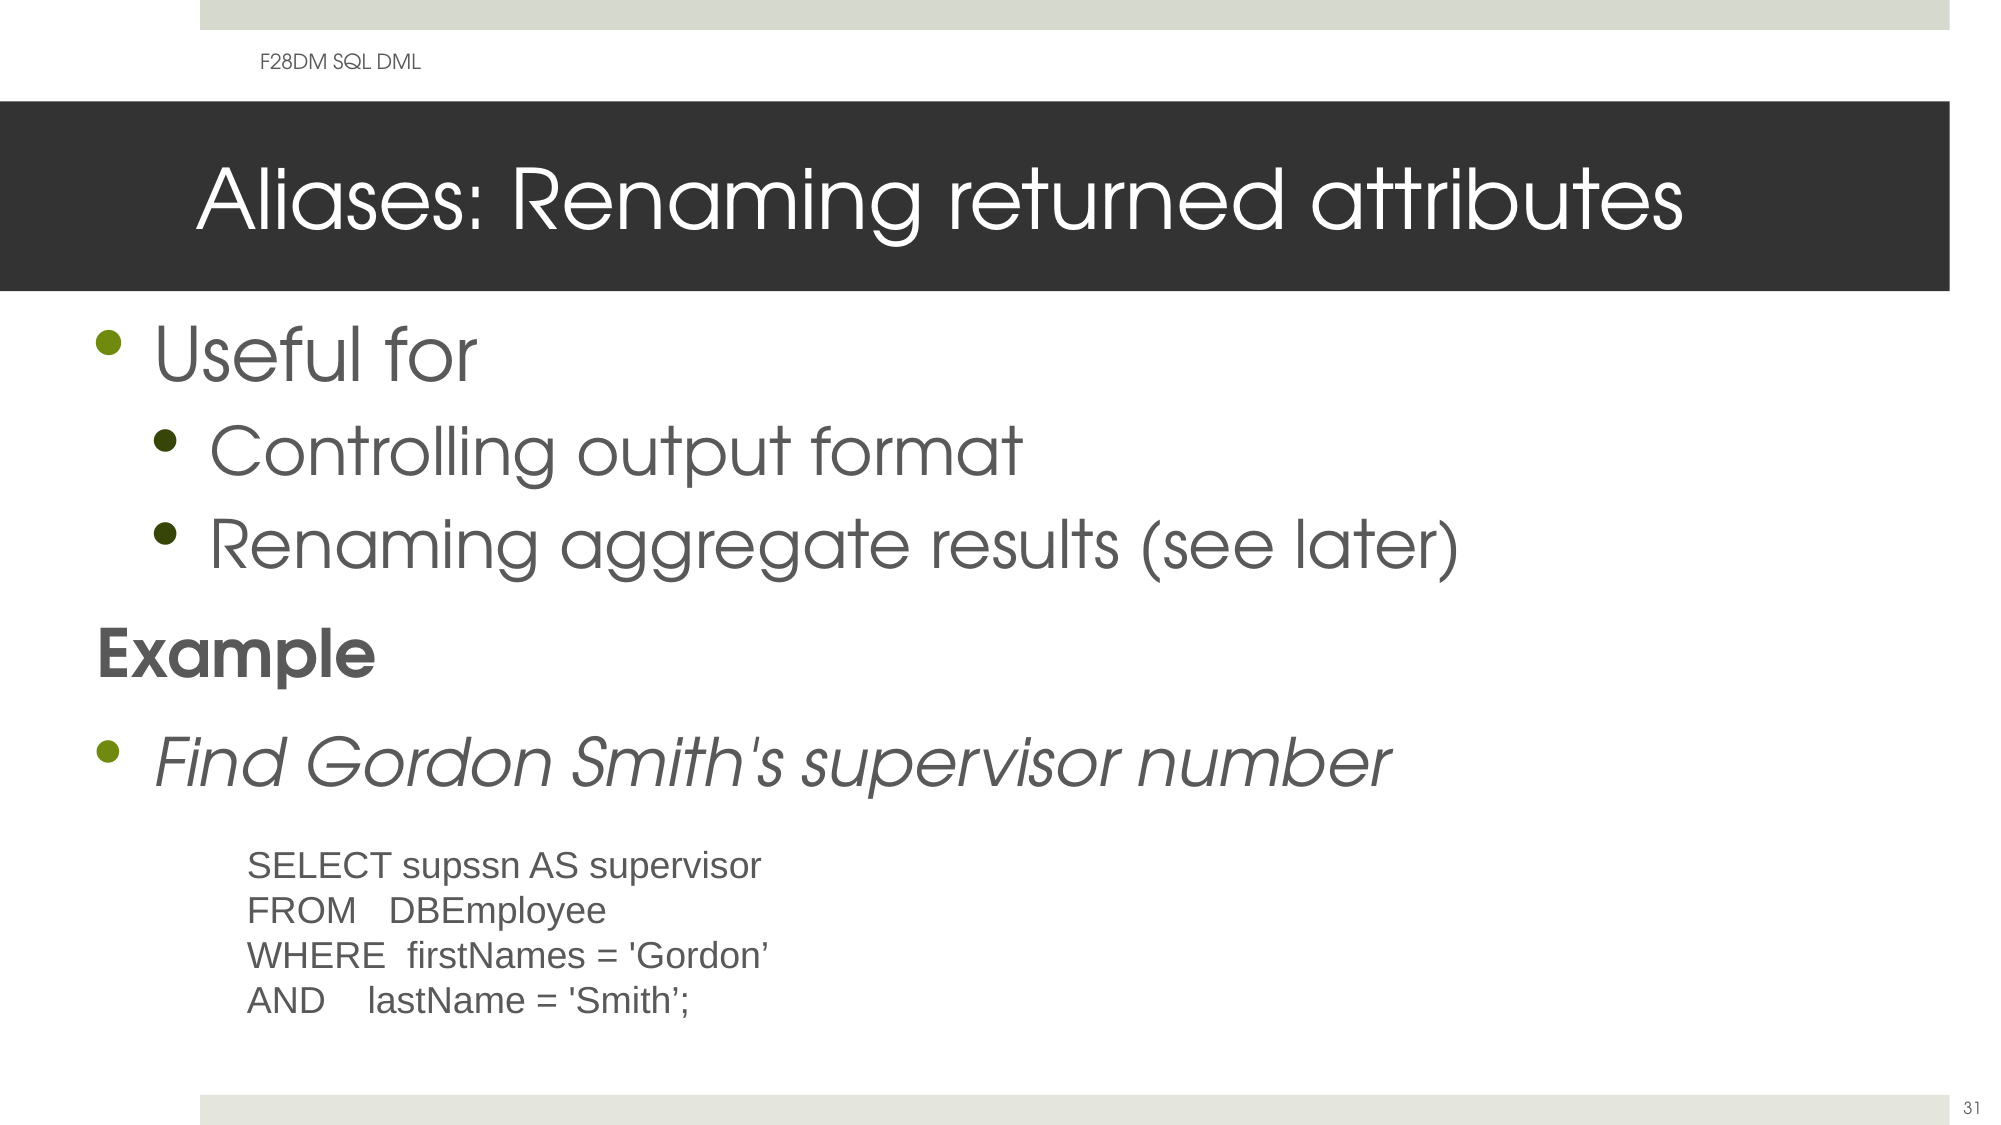

F28DM SQL DML

# Aliases: Renaming returned attributes
Useful for
Controlling output format
Renaming aggregate results (see later)
Example
Find Gordon Smith's supervisor number
	SELECT supssn AS supervisor
	FROM   DBEmployee
	WHERE  firstNames = 'Gordon’
	AND    lastName = 'Smith’;

31